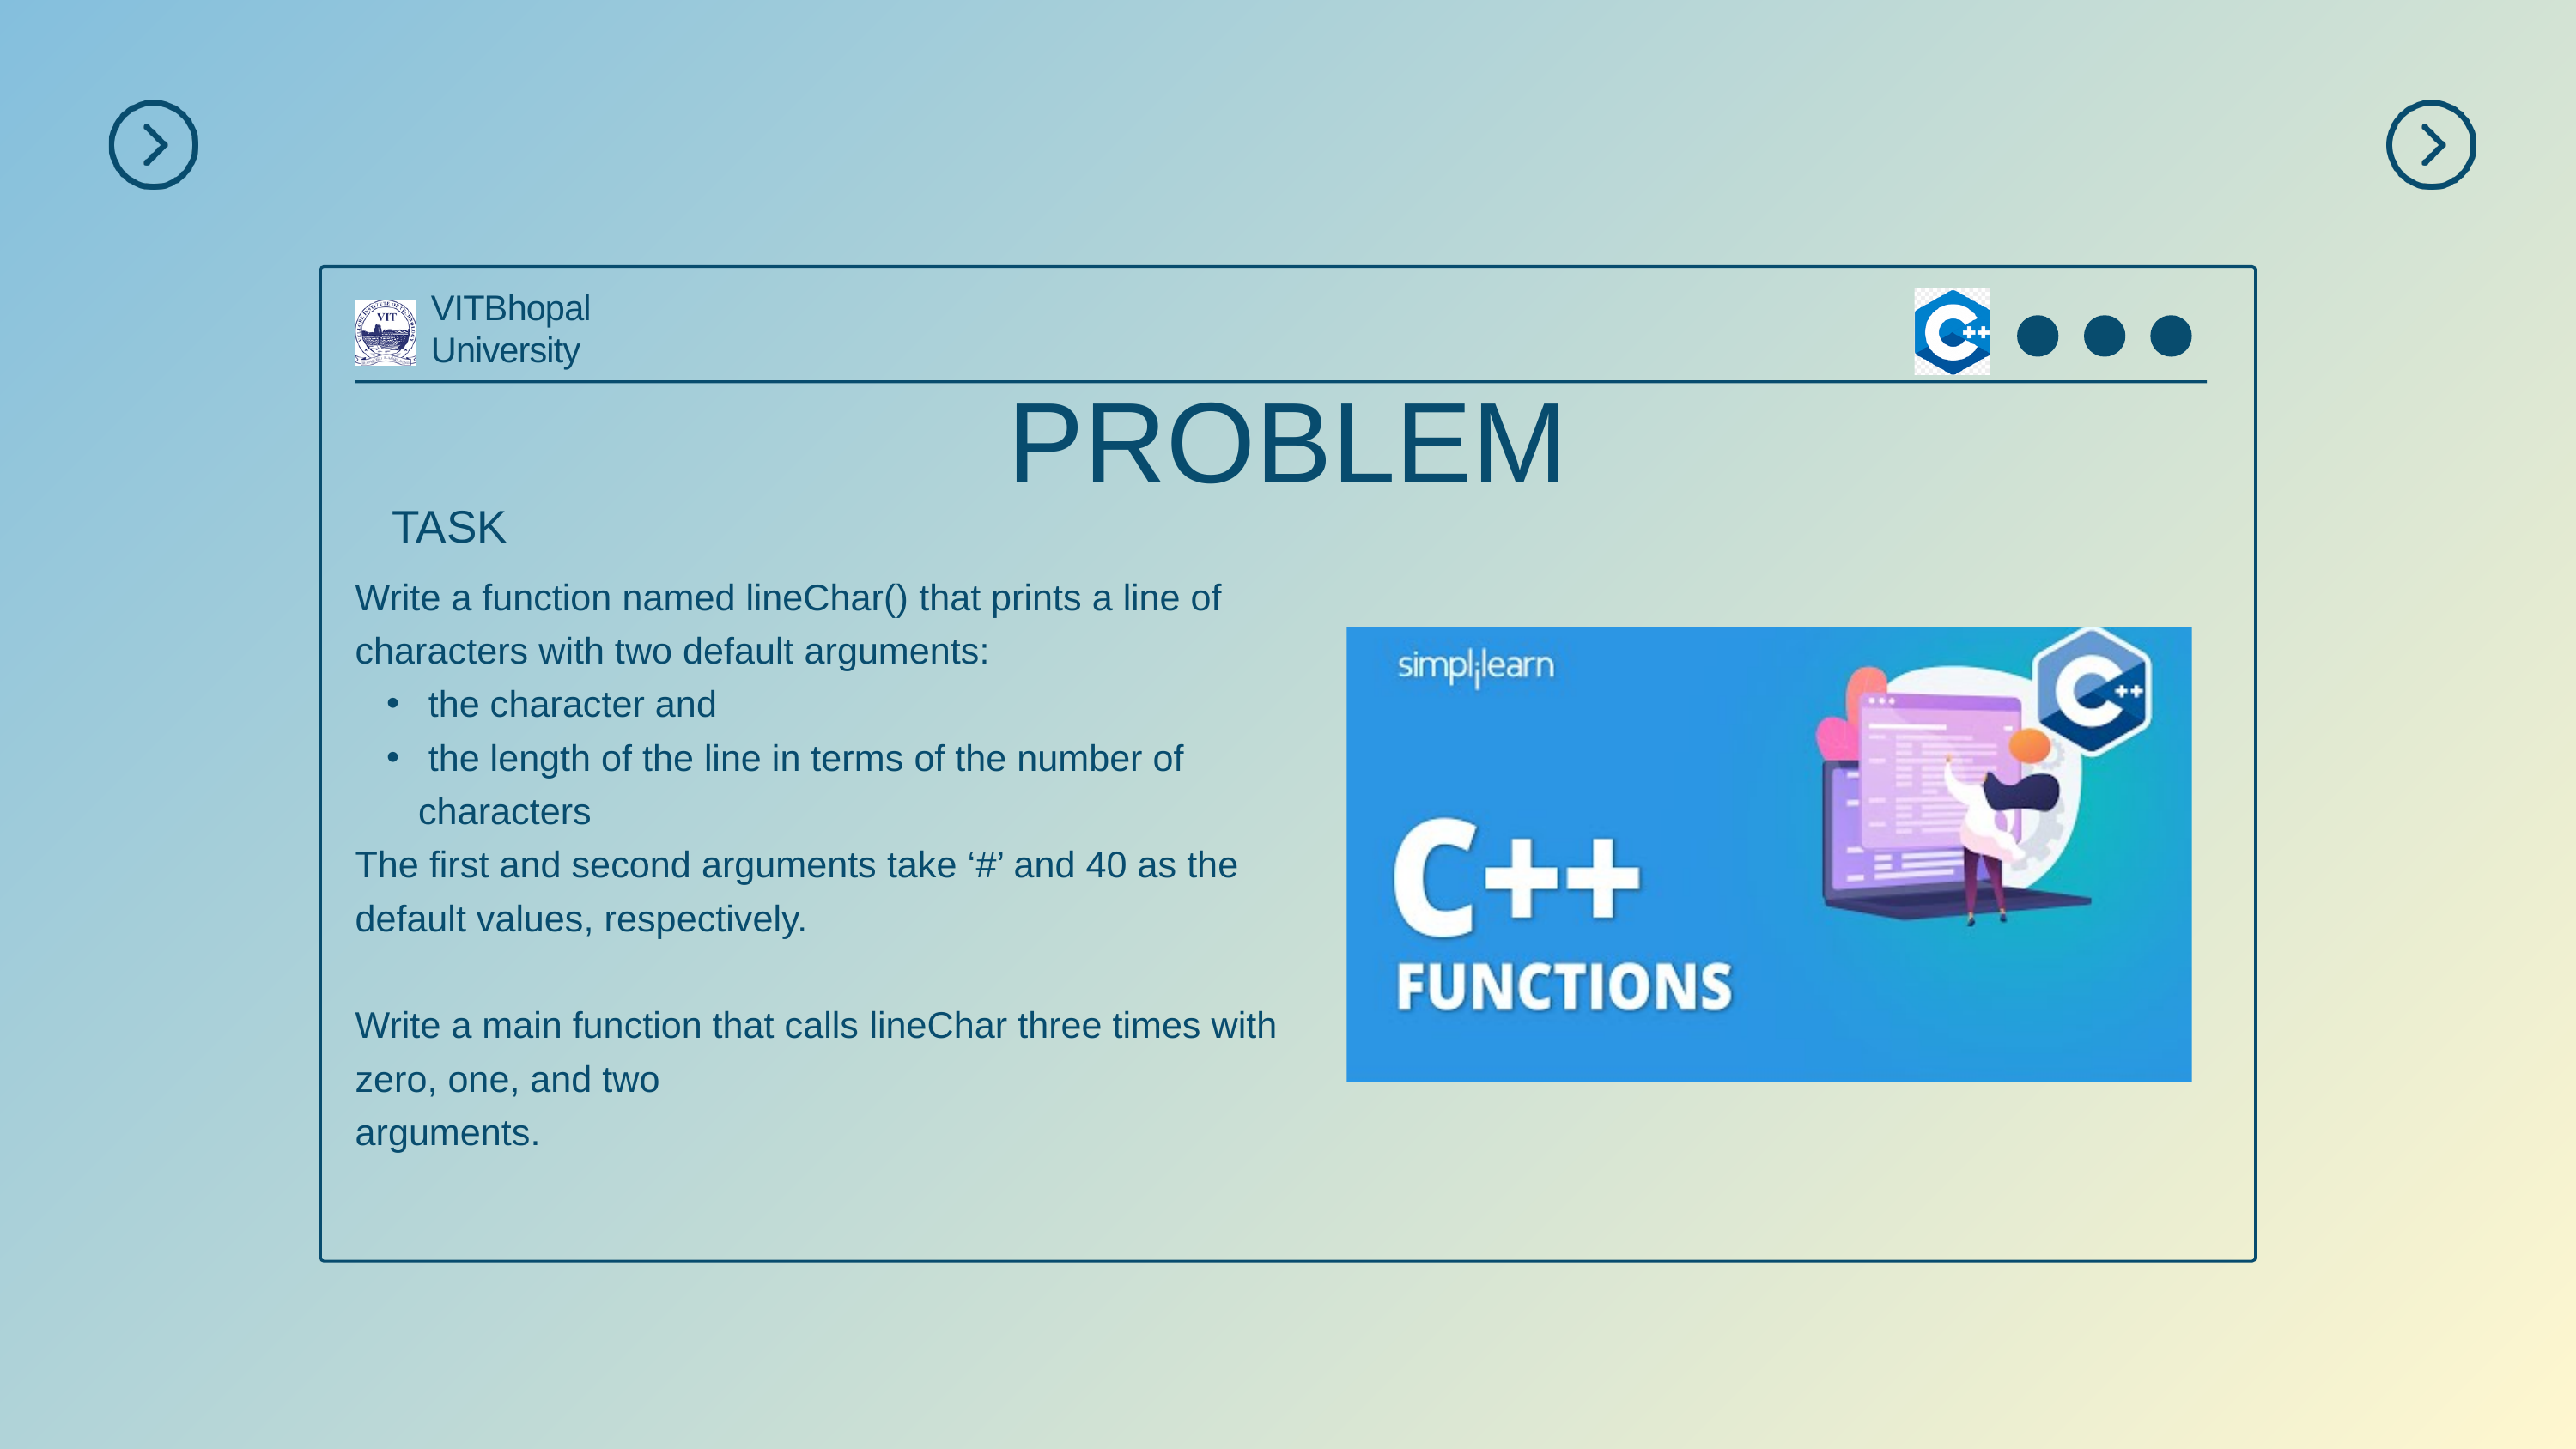

VITBhopal University

PROBLEM

TASK
Write a function named lineChar() that prints a line of characters with two default arguments:
 the character and
 the length of the line in terms of the number of characters
The first and second arguments take ‘#’ and 40 as the default values, respectively.

Write a main function that calls lineChar three times with zero, one, and two
arguments.